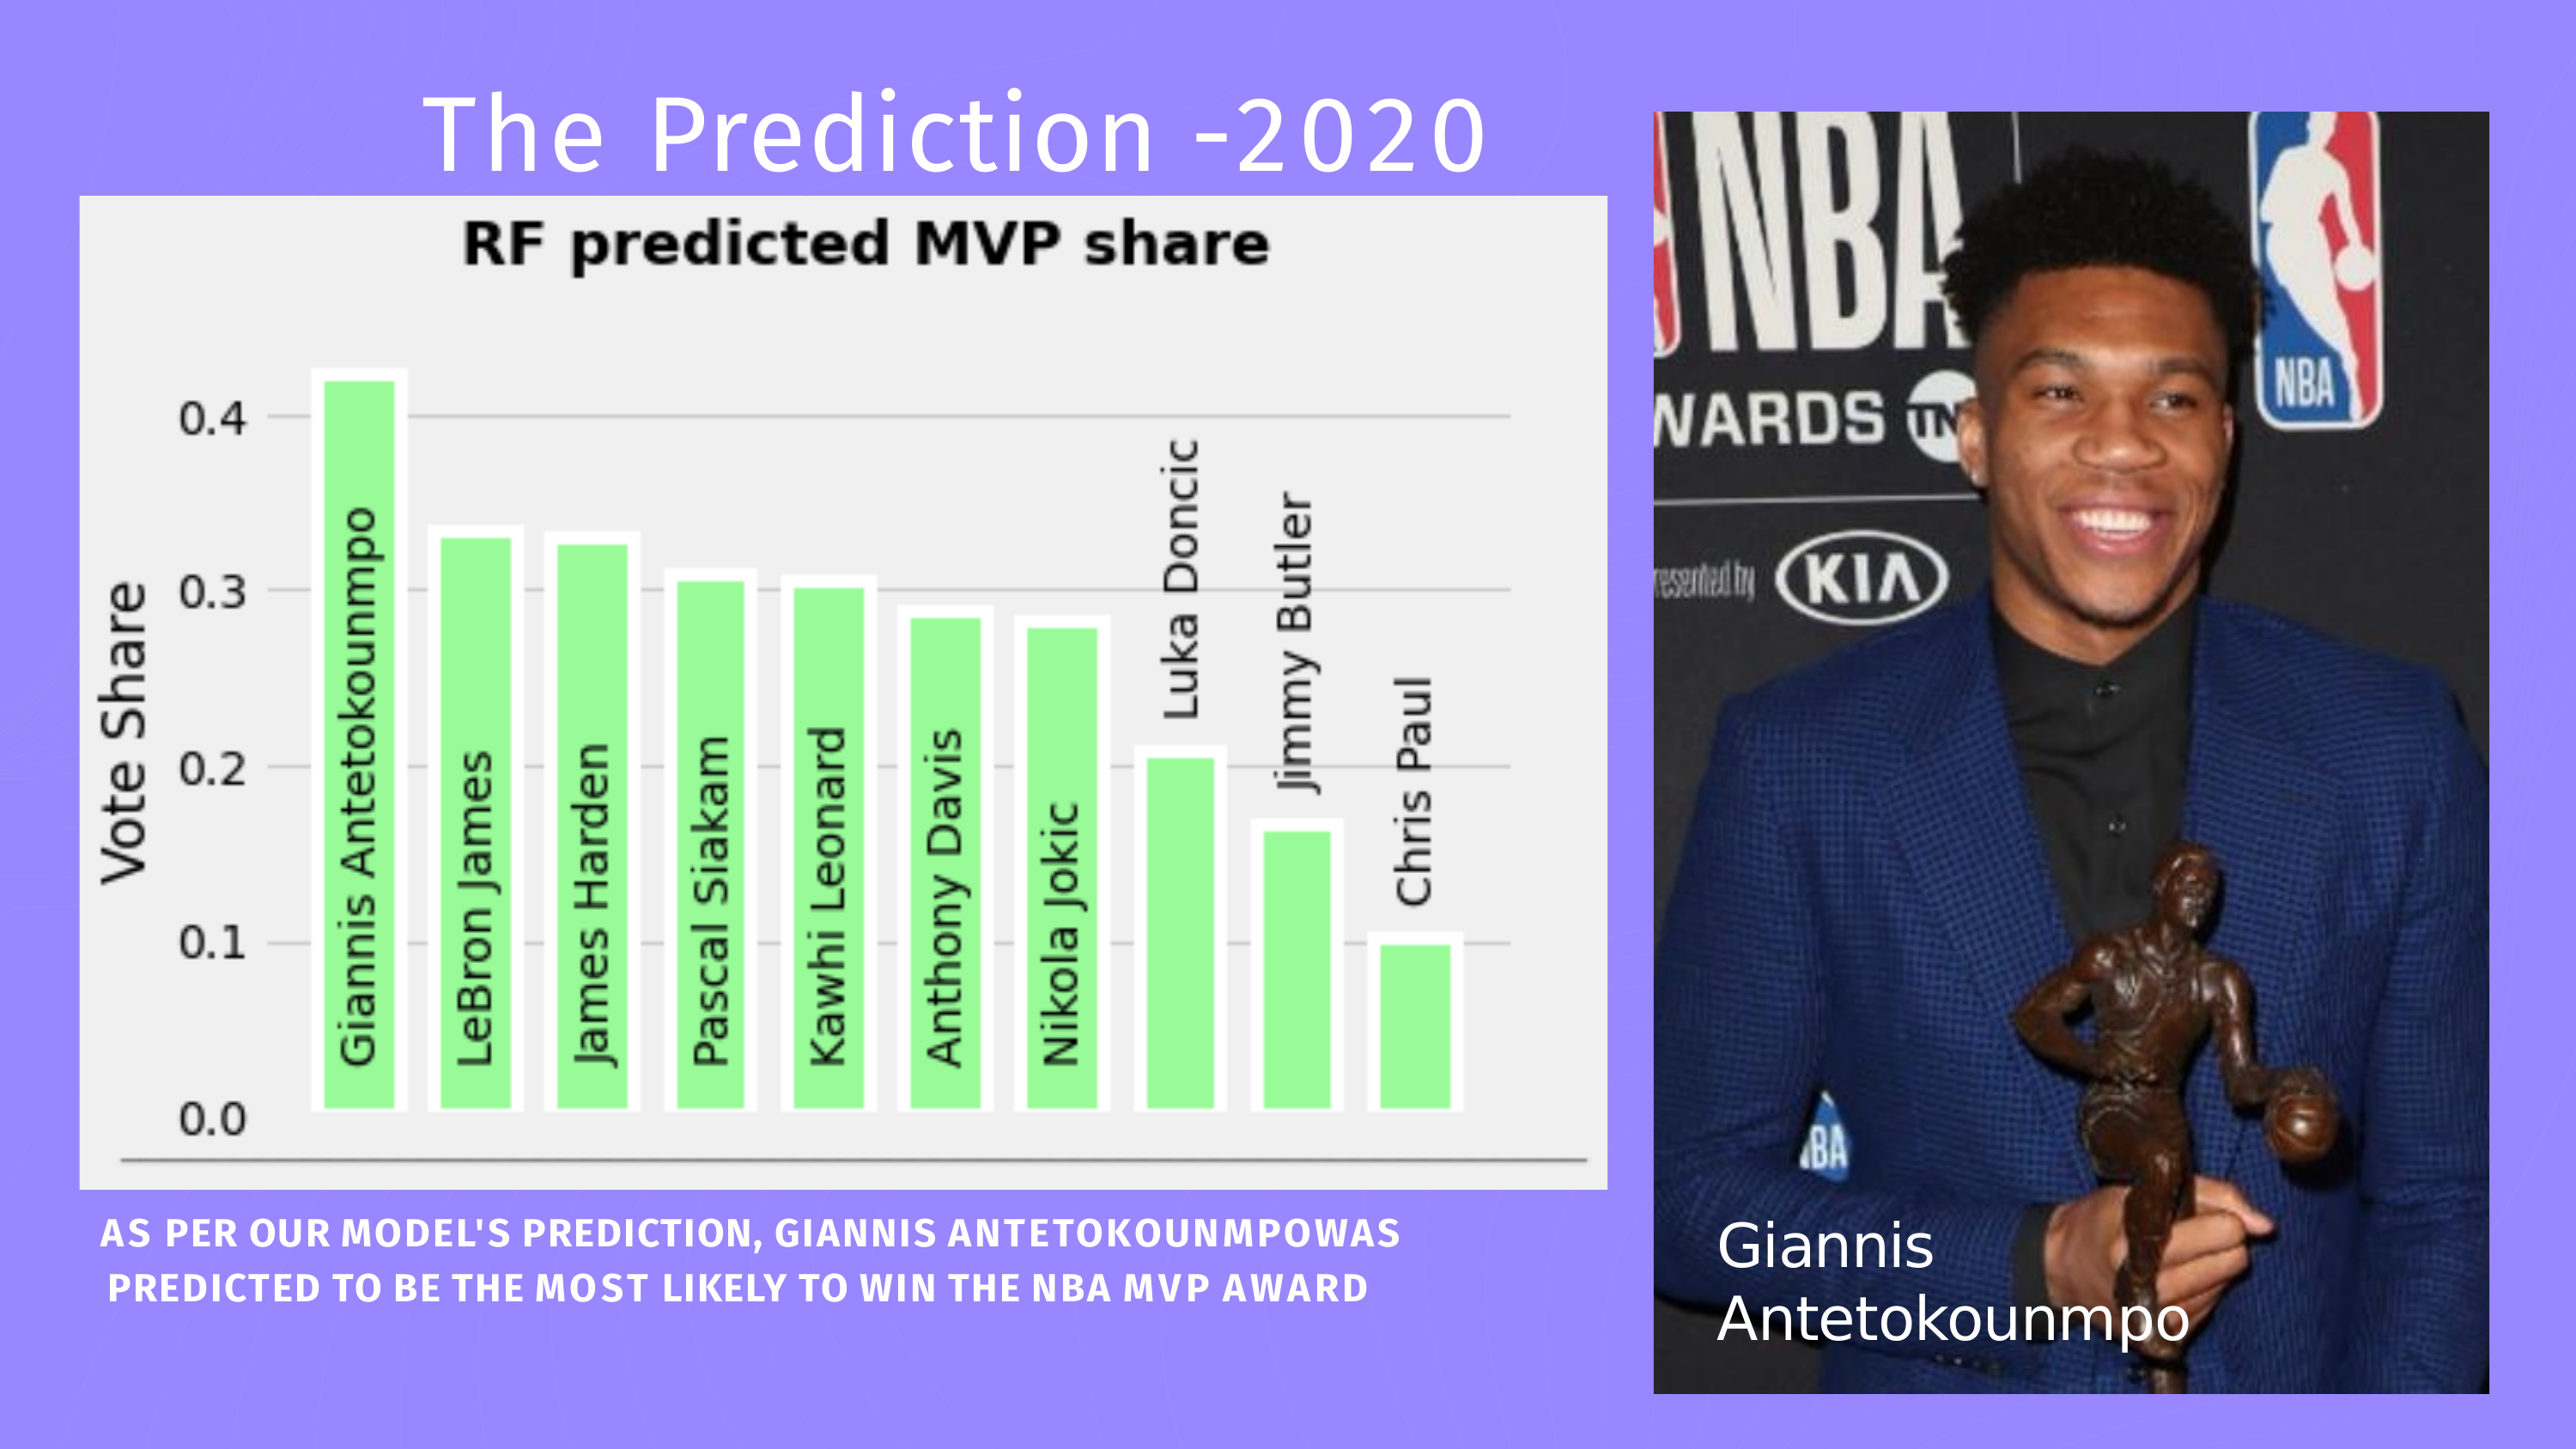

# The Prediction -2020

AS PER OUR MODEL'S PREDICTION, GIANNIS ANTETOKOUNMPOWAS  PREDICTED TO BE THE MOST LIKELY TO WIN THE NBA MVP AWARD
Giannis Antetokounmpo